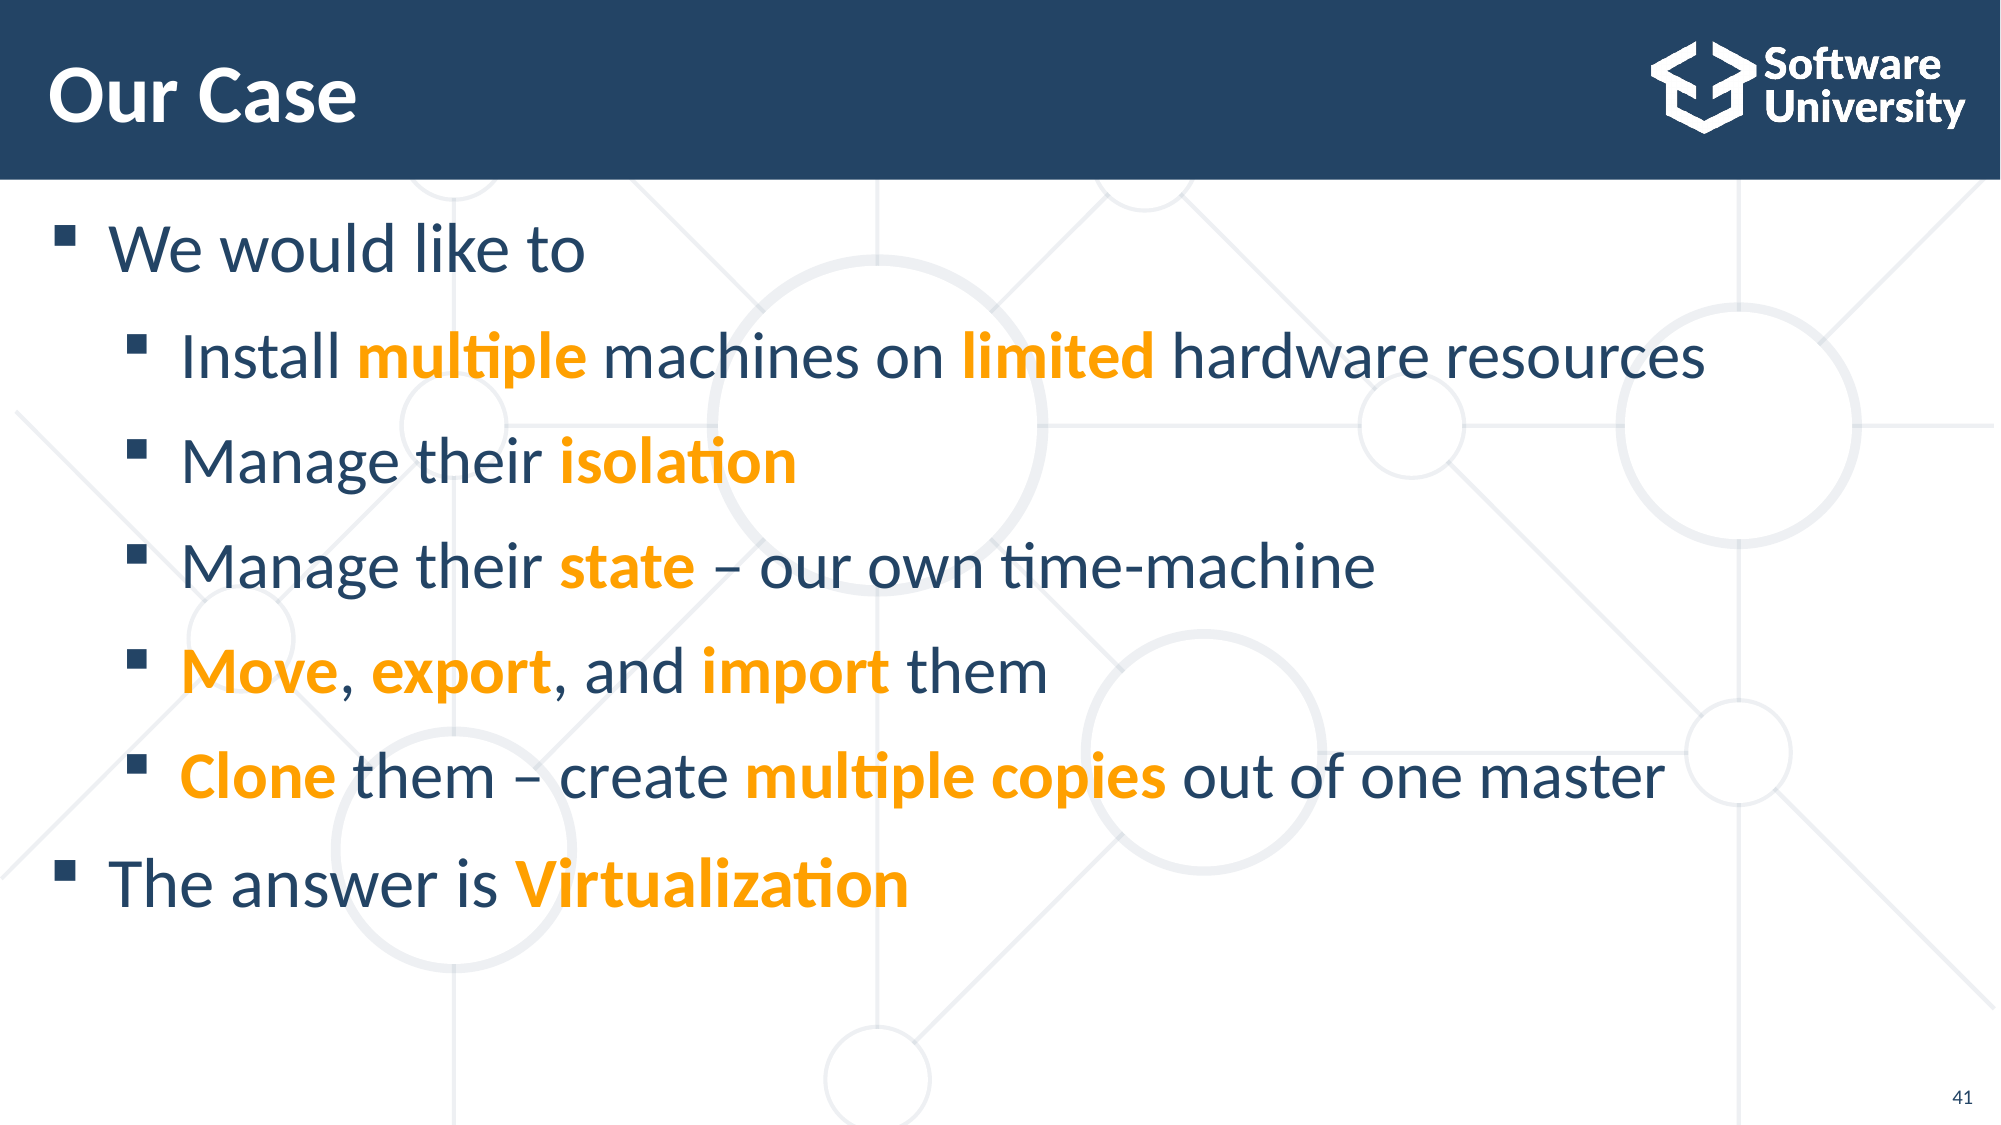

# Our Case
We would like to
Install multiple machines on limited hardware resources
Manage their isolation
Manage their state – our own time-machine
Move, export, and import them
Clone them – create multiple copies out of one master
The answer is Virtualization
41